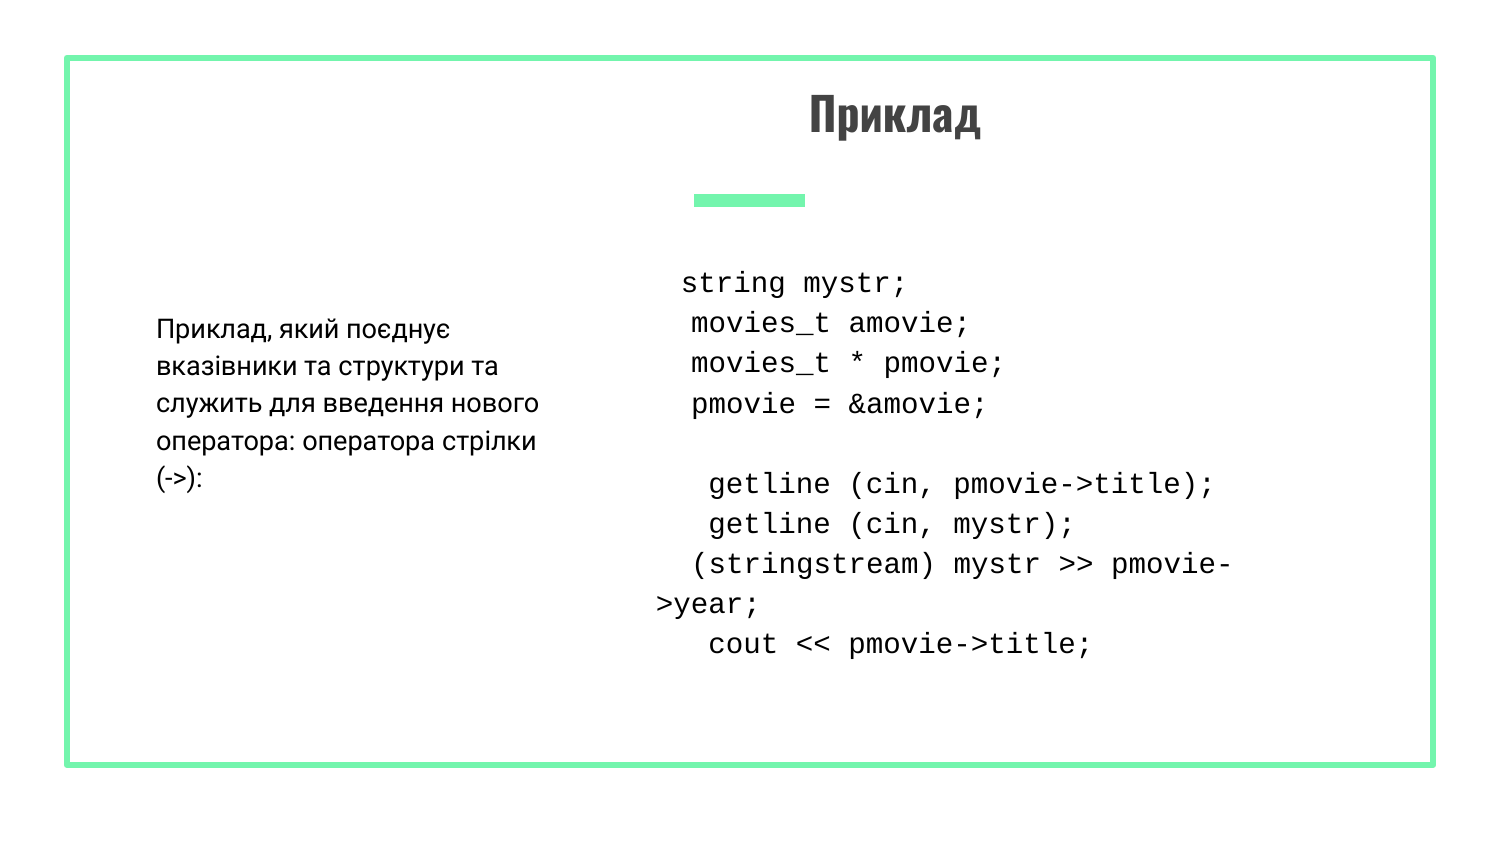

Приклад
  string mystr;
  movies_t amovie;
  movies_t * pmovie;
  pmovie = &amovie;

   getline (cin, pmovie->title);
   getline (cin, mystr);
  (stringstream) mystr >> pmovie->year;
   cout << pmovie->title;
Приклад, який поєднує вказівники та структури та служить для введення нового оператора: оператора стрілки (->):